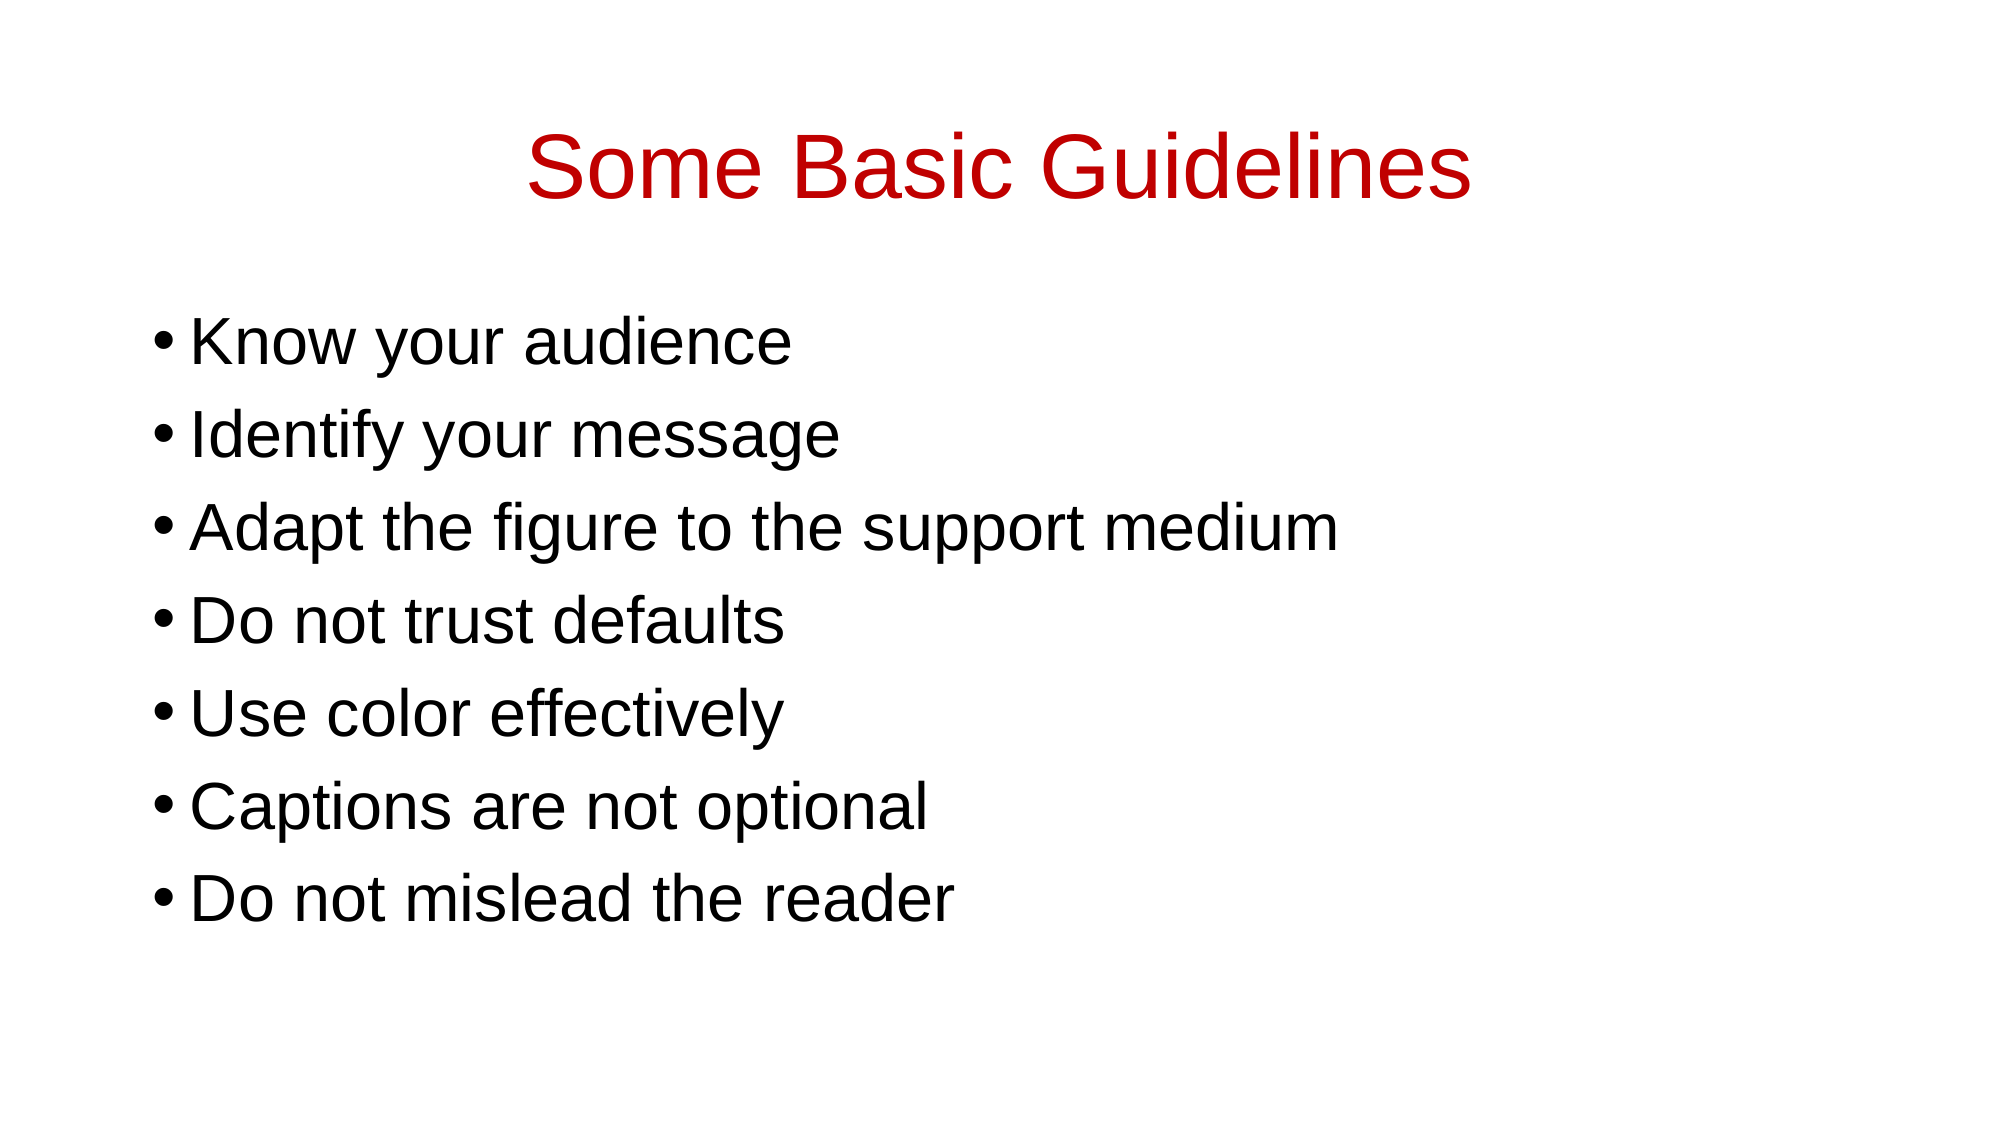

# Some Basic Guidelines
Know your audience
Identify your message
Adapt the figure to the support medium
Do not trust defaults
Use color effectively
Captions are not optional
Do not mislead the reader